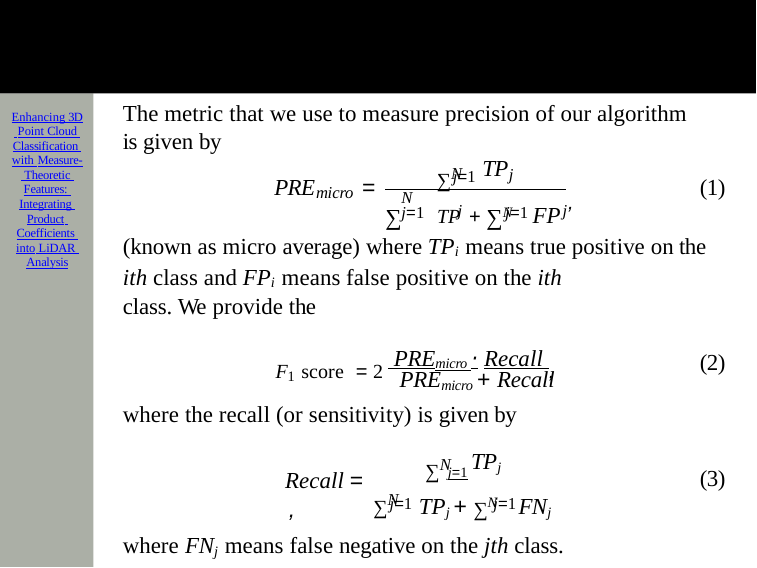

# The metric that we use to measure precision of our algorithm is given by
Enhancing 3D Point Cloud Classification with Measure- Theoretic Features: Integrating Product Coefficients into LiDAR Analysis
∑N
TP
j
j=1
PRE	=
(1)
micro
N
FP ,
∑	TP + ∑N

j	j
j=1	j=1
(known as micro average) where TPi means true positive on the
ith class and FPi means false positive on the ith class. We provide the
F1 score = 2  PREmicro · Recall ,
(2)
PREmicro + Recall
where the recall (or sensitivity) is given by
∑N
TPj
Recall = 	j=1	 ,
(3)
∑N
TPj + ∑N  FNj
j=1	j=1
where FNj means false negative on the jth class.